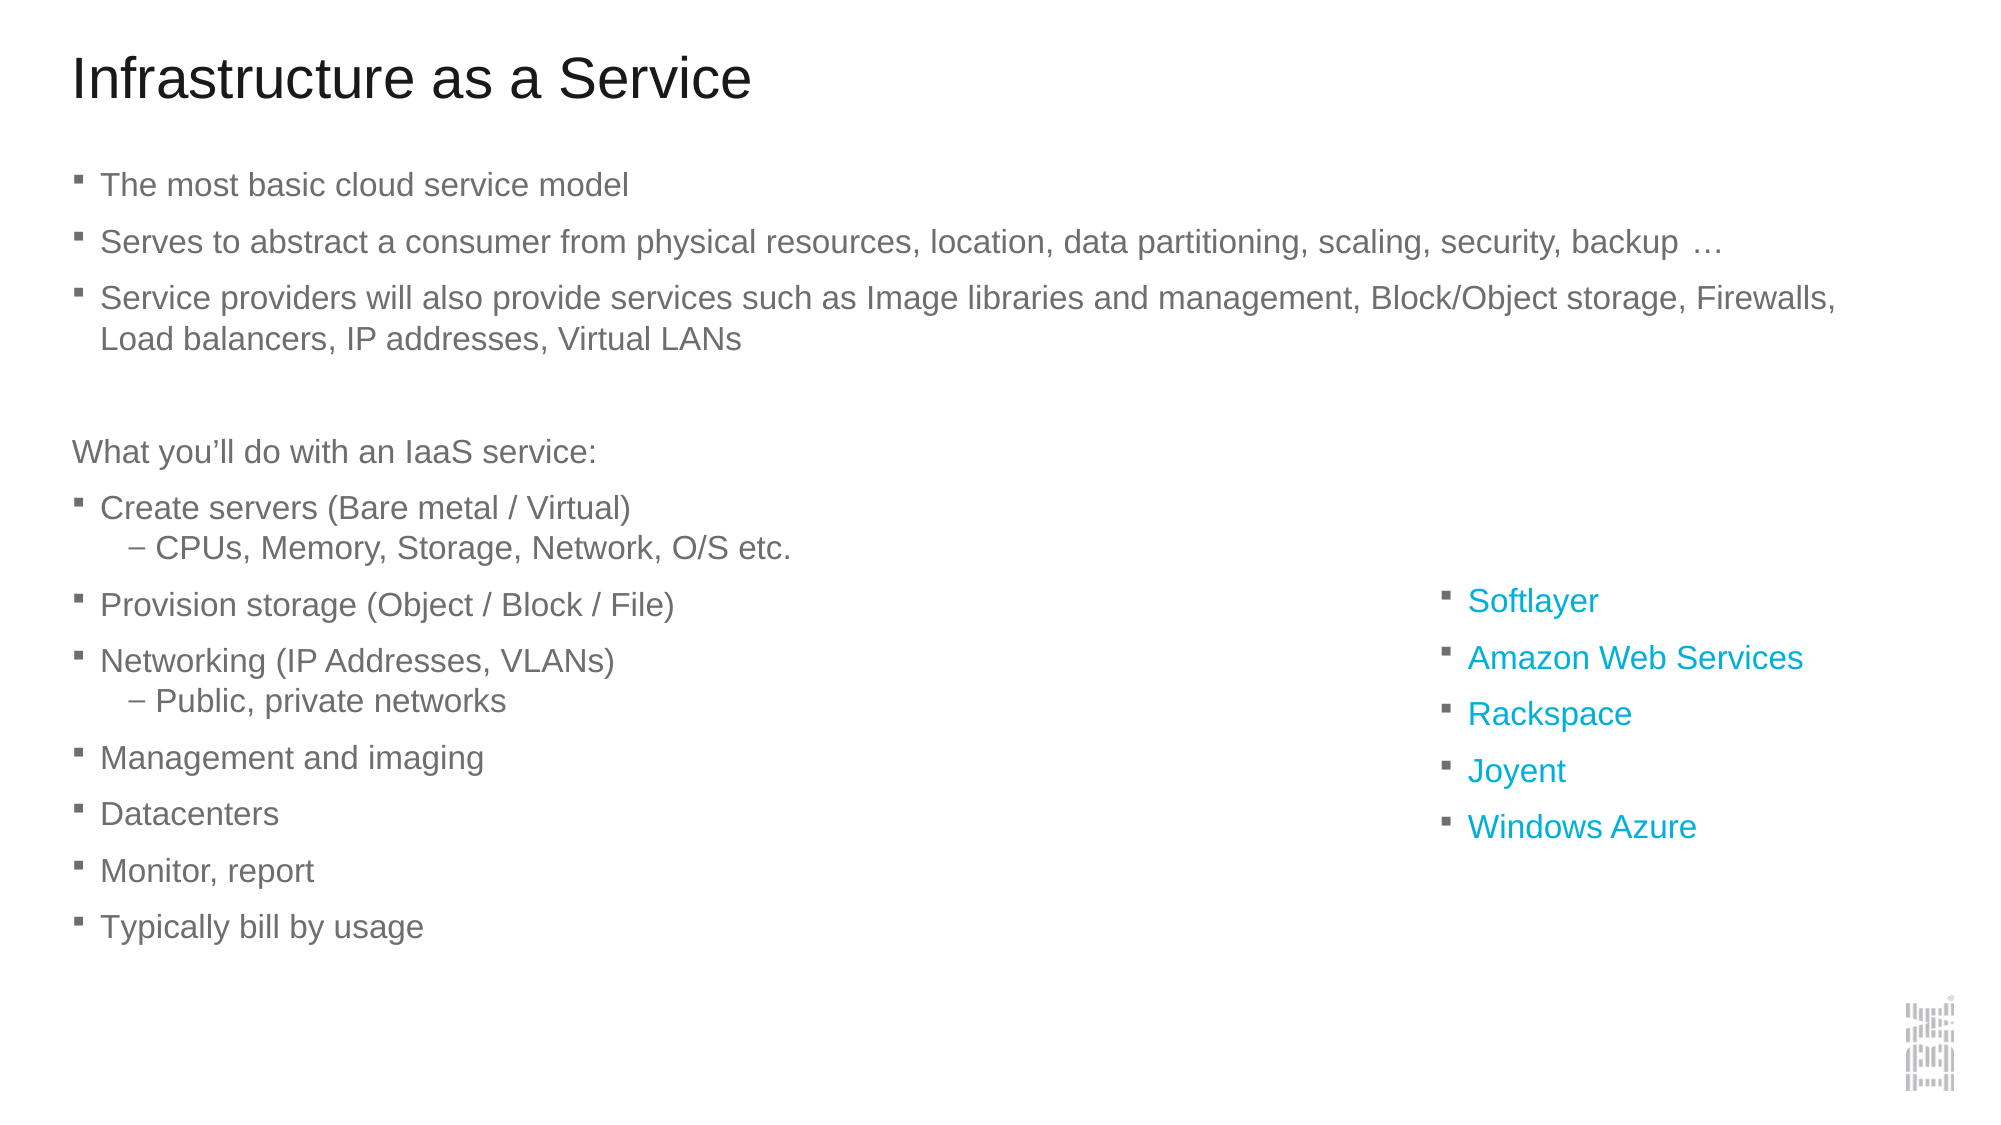

# Infrastructure as a Service
The most basic cloud service model
Serves to abstract a consumer from physical resources, location, data partitioning, scaling, security, backup …
Service providers will also provide services such as Image libraries and management, Block/Object storage, Firewalls, Load balancers, IP addresses, Virtual LANs

What you’ll do with an IaaS service:
Create servers (Bare metal / Virtual)
CPUs, Memory, Storage, Network, O/S etc.
Provision storage (Object / Block / File)
Networking (IP Addresses, VLANs)
Public, private networks
Management and imaging
Datacenters
Monitor, report
Typically bill by usage
Softlayer
Amazon Web Services
Rackspace
Joyent
Windows Azure